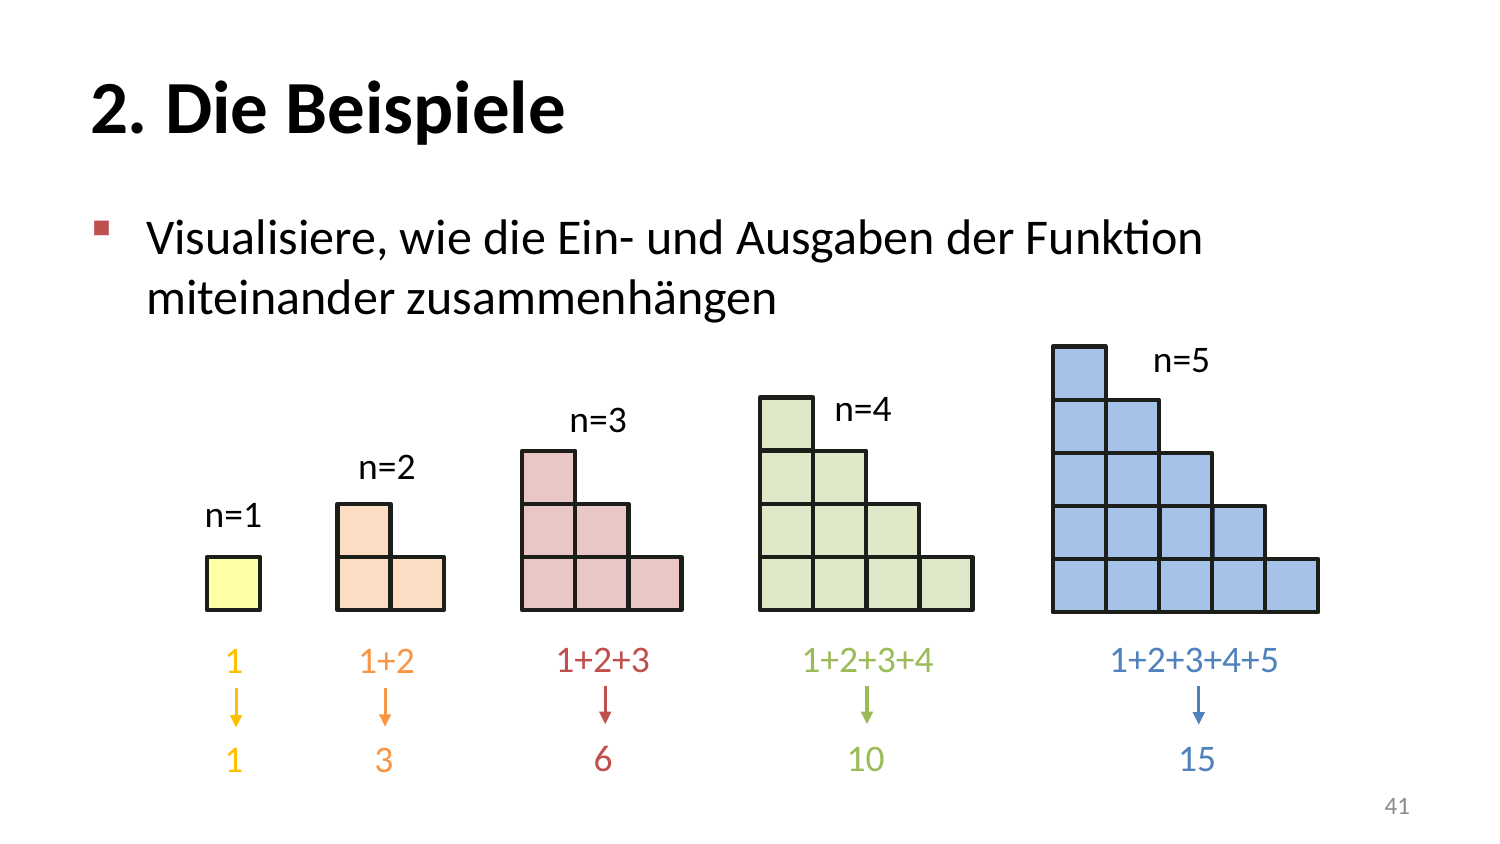

# 2. Die Beispiele
Visualisiere, wie die Ein- und Ausgaben der Funktion miteinander zusammenhängen
n=5

n=4
n=3

n=2

n=1

1+2+3
1+2+3+4
1+2+3+4+5
1
1+2
15
6
10
1
3
41